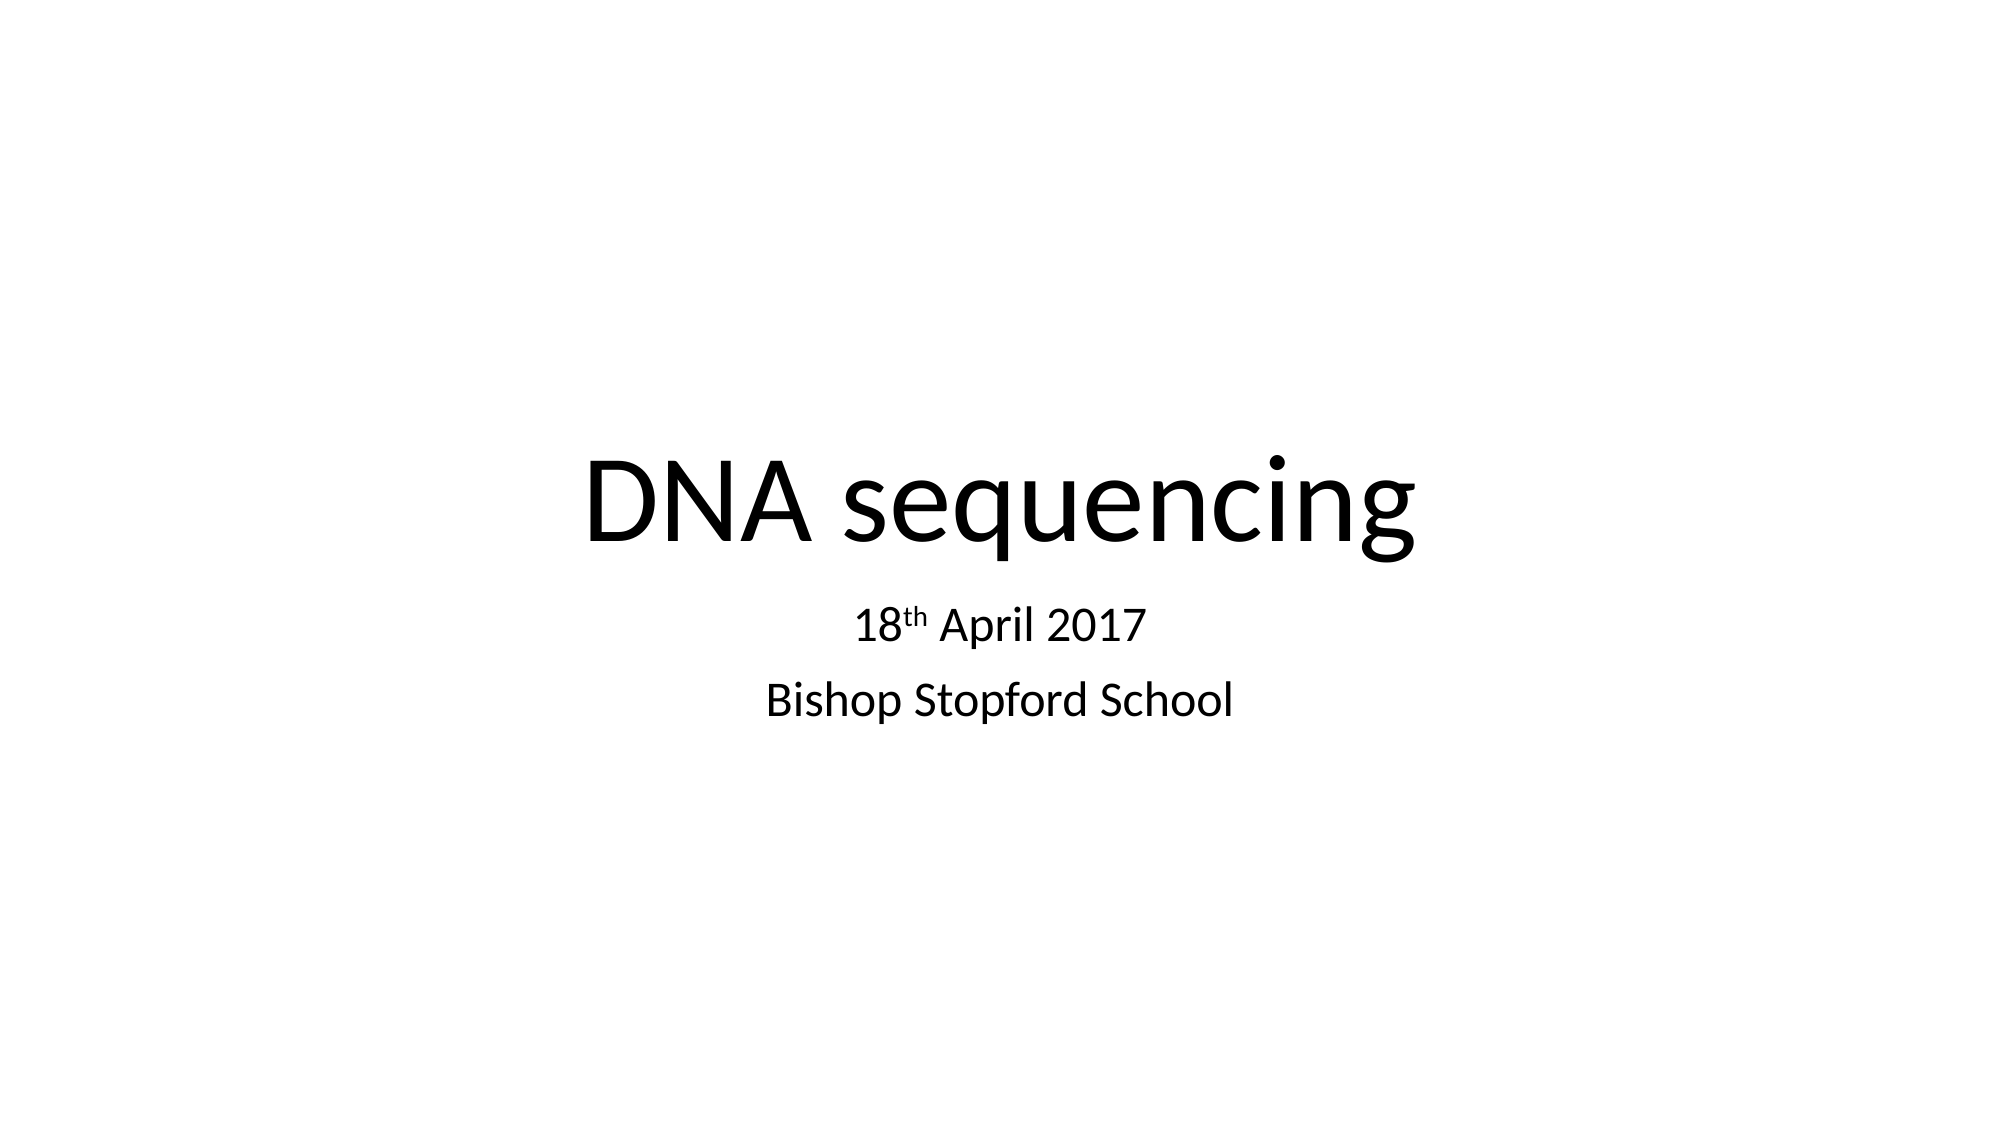

# DNA sequencing
18th April 2017
Bishop Stopford School